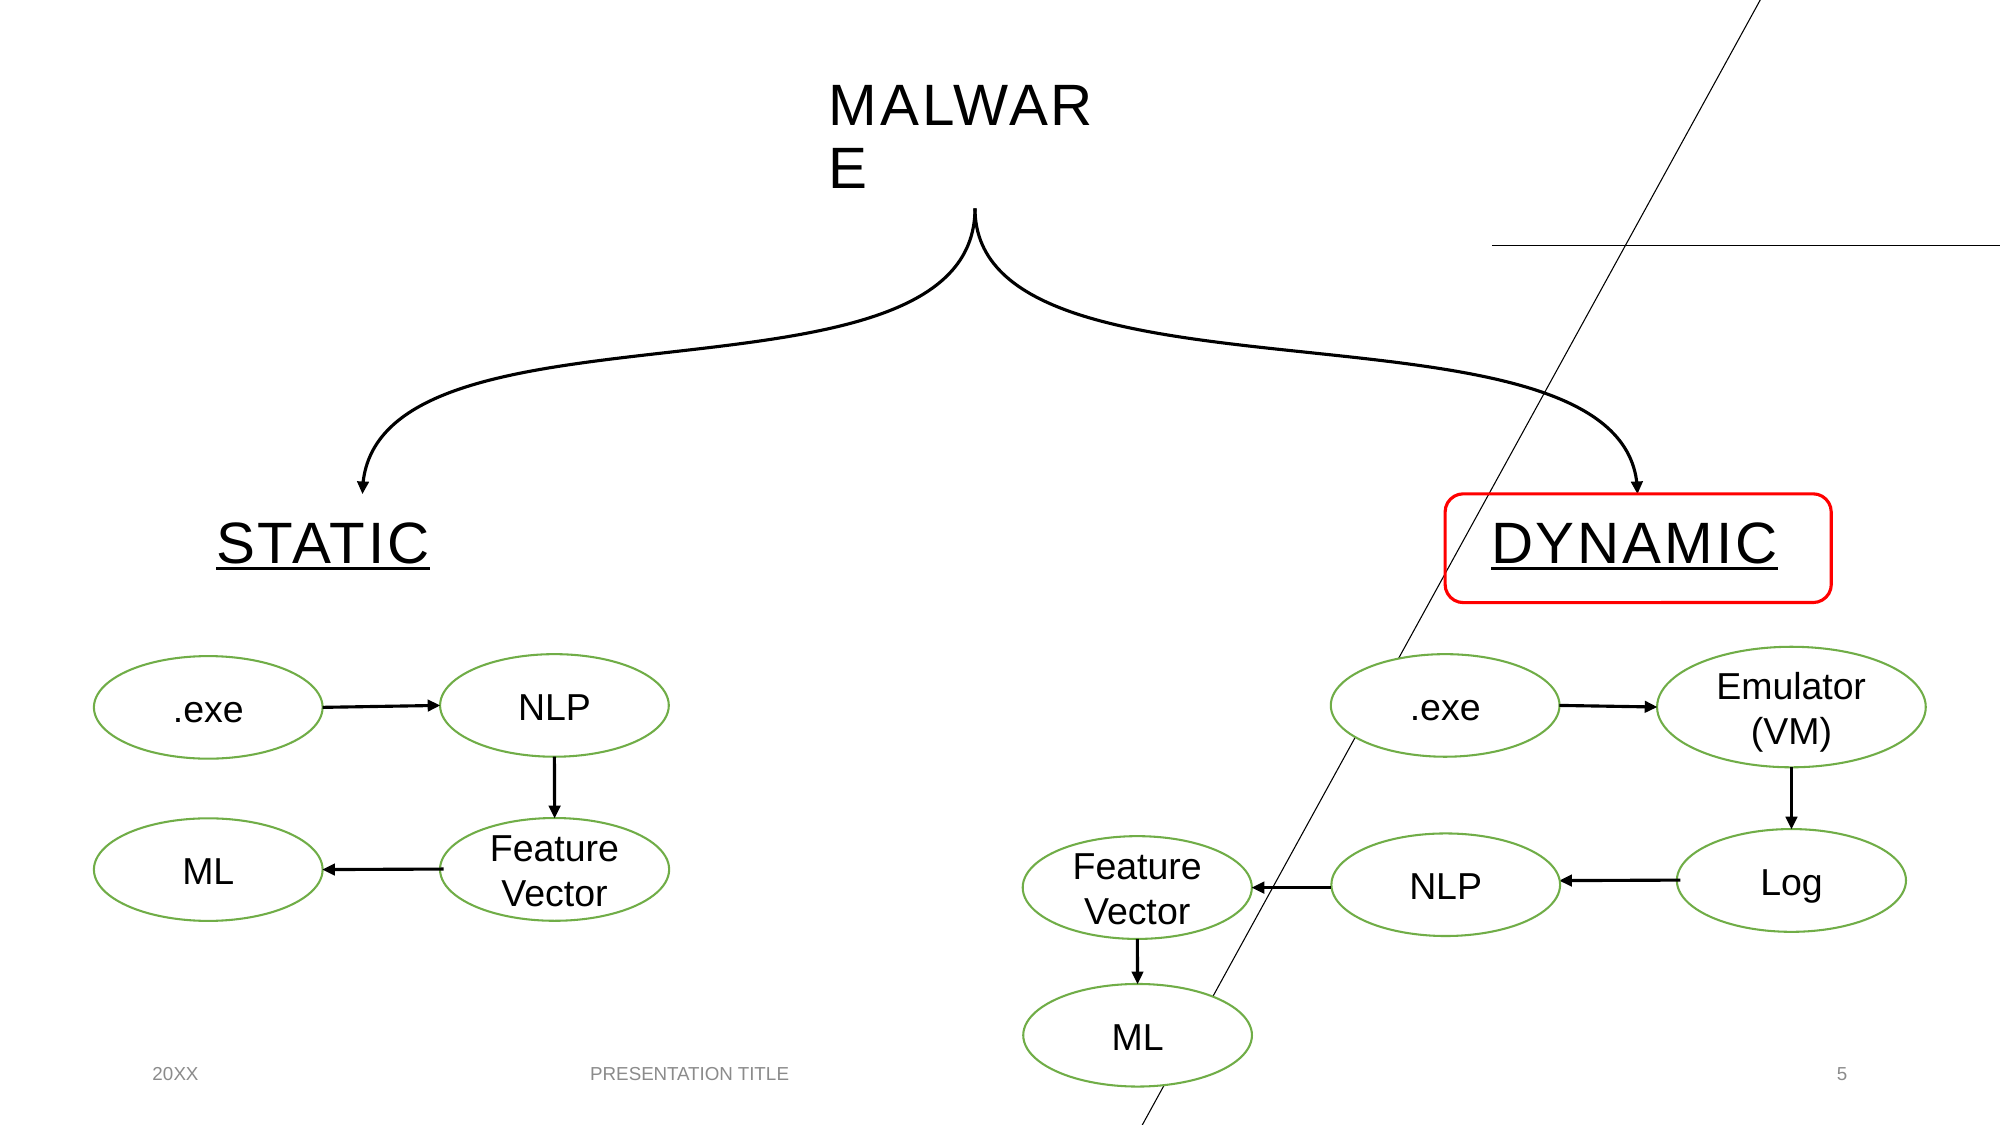

# MALWARE
STATIC

DYNAMIC
Emulator
(VM)
.exe
NLP
.exe
Feature Vector
ML
Log
NLP
Feature Vector
ML
20XX
PRESENTATION TITLE
5